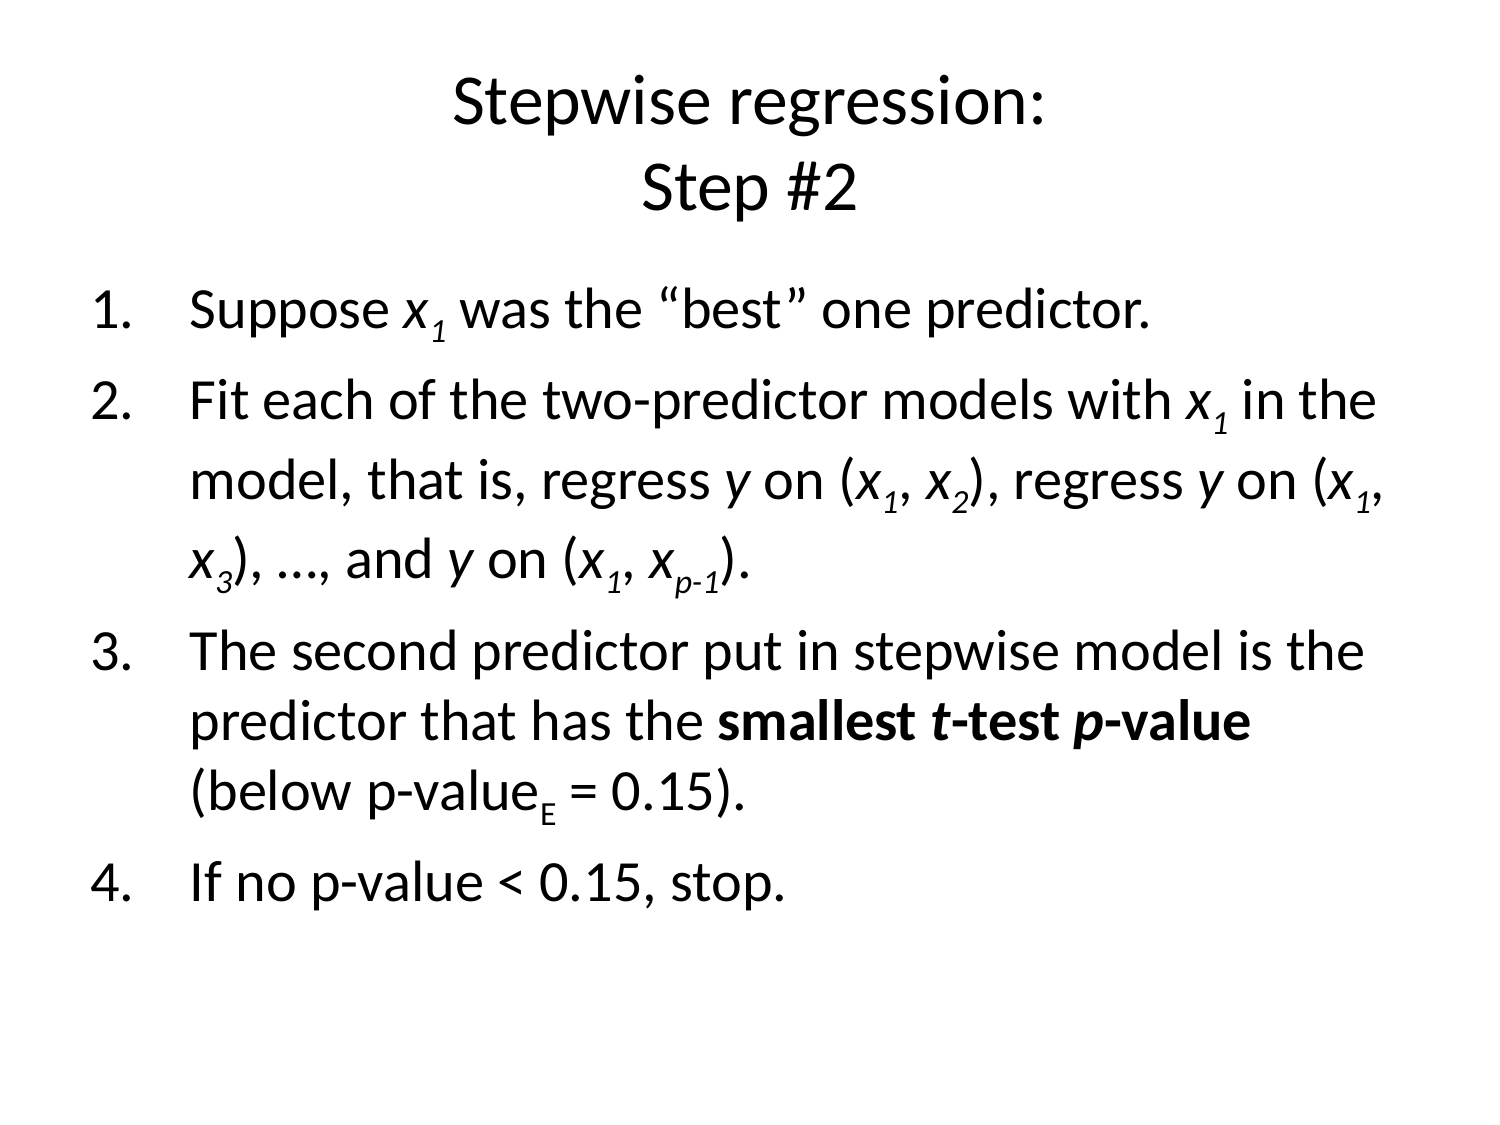

# Stepwise regression: Step #2
Suppose x1 was the “best” one predictor.
Fit each of the two-predictor models with x1 in the model, that is, regress y on (x1, x2), regress y on (x1, x3), …, and y on (x1, xp-1).
The second predictor put in stepwise model is the predictor that has the smallest t-test p-value (below p-valueE = 0.15).
If no p-value < 0.15, stop.